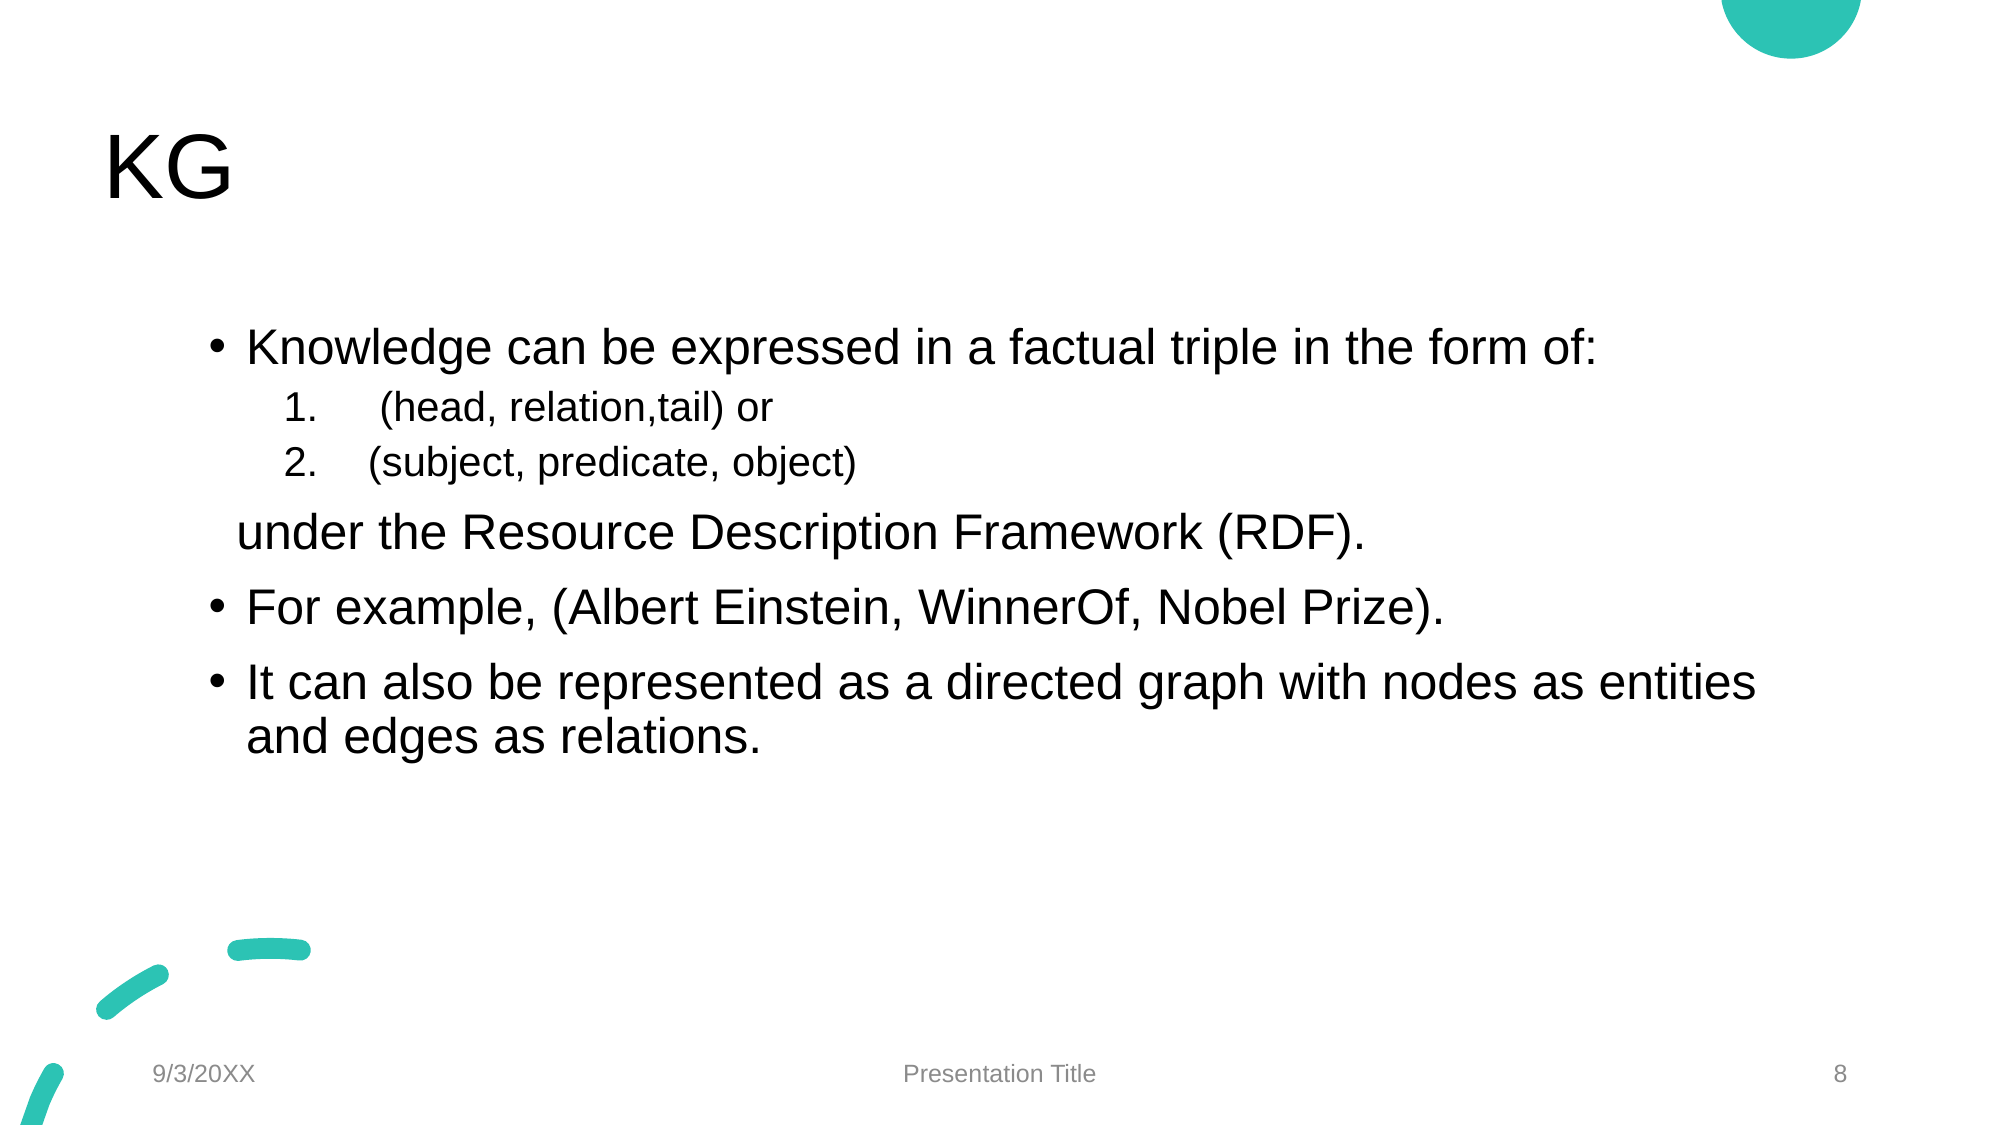

# KG
Knowledge can be expressed in a factual triple in the form of:
 (head, relation,tail) or
(subject, predicate, object)
  under the Resource Description Framework (RDF).
For example, (Albert Einstein, WinnerOf, Nobel Prize).
It can also be represented as a directed graph with nodes as entities and edges as relations.
9/3/20XX
Presentation Title
8